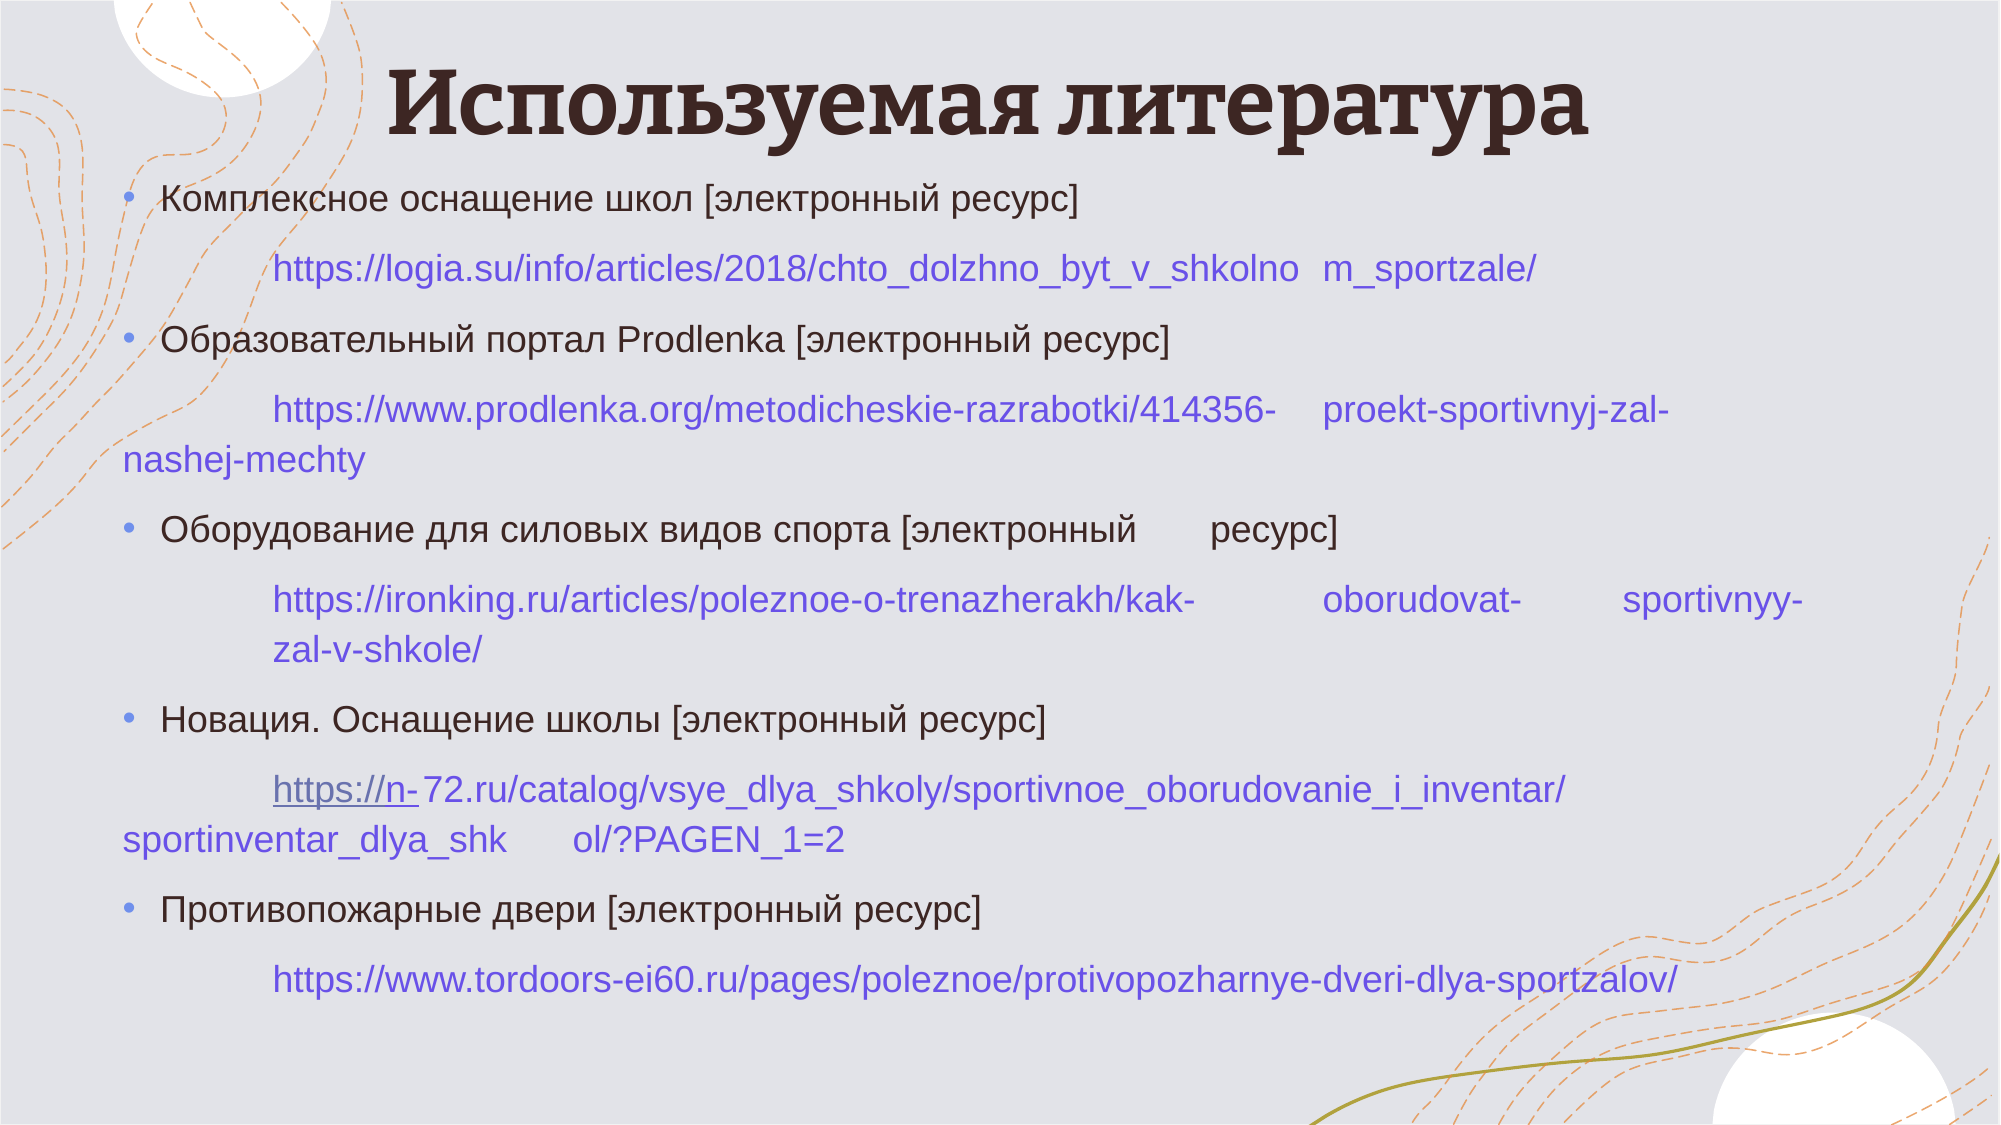

# Используемая литература
Комплексное оснащение школ [электронный ресурс]
	https://logia.su/info/articles/2018/chto_dolzhno_byt_v_shkolno	m_sportzale/
Образовательный портал Prodlenka [электронный ресурс]
	https://www.prodlenka.org/metodicheskie-razrabotki/414356-	proekt-sportivnyj-zal-	nashej-mechty
Оборудование для силовых видов спорта [электронный 	ресурс]
	https://ironking.ru/articles/poleznoe-o-trenazherakh/kak-	oborudovat-	sportivnyy-	zal-v-shkole/
Новация. Оснащение школы [электронный ресурс]
	https://n-	72.ru/catalog/vsye_dlya_shkoly/sportivnoe_oborudovanie_i_inventar/sportinventar_dlya_shk	ol/?PAGEN_1=2
Противопожарные двери [электронный ресурс]
	https://www.tordoors-ei60.ru/pages/poleznoe/protivopozharnye-dveri-dlya-sportzalov/